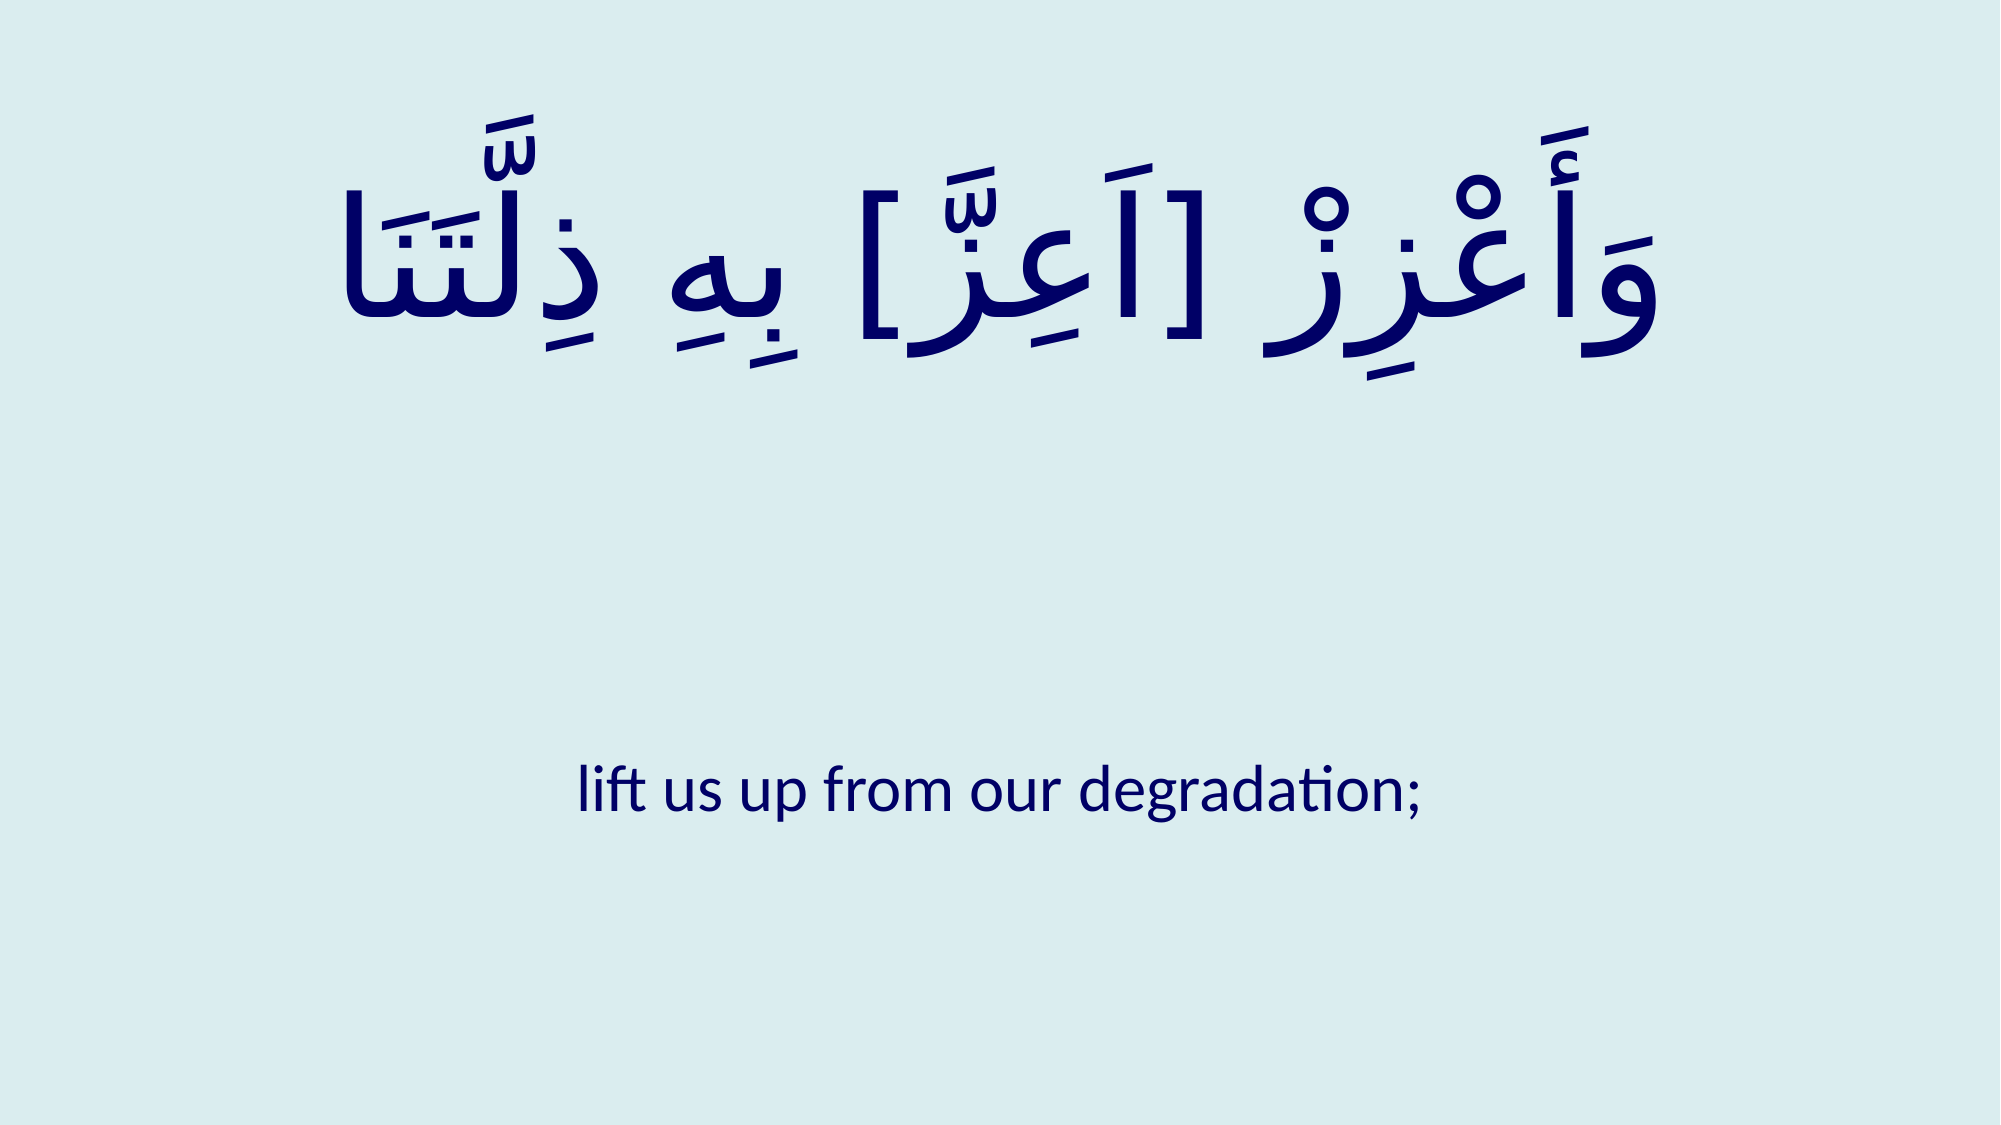

# وَأَعْزِزْ [اَعِزَّ] بِهِ ذِلَّتَنَا
lift us up from our degradation;